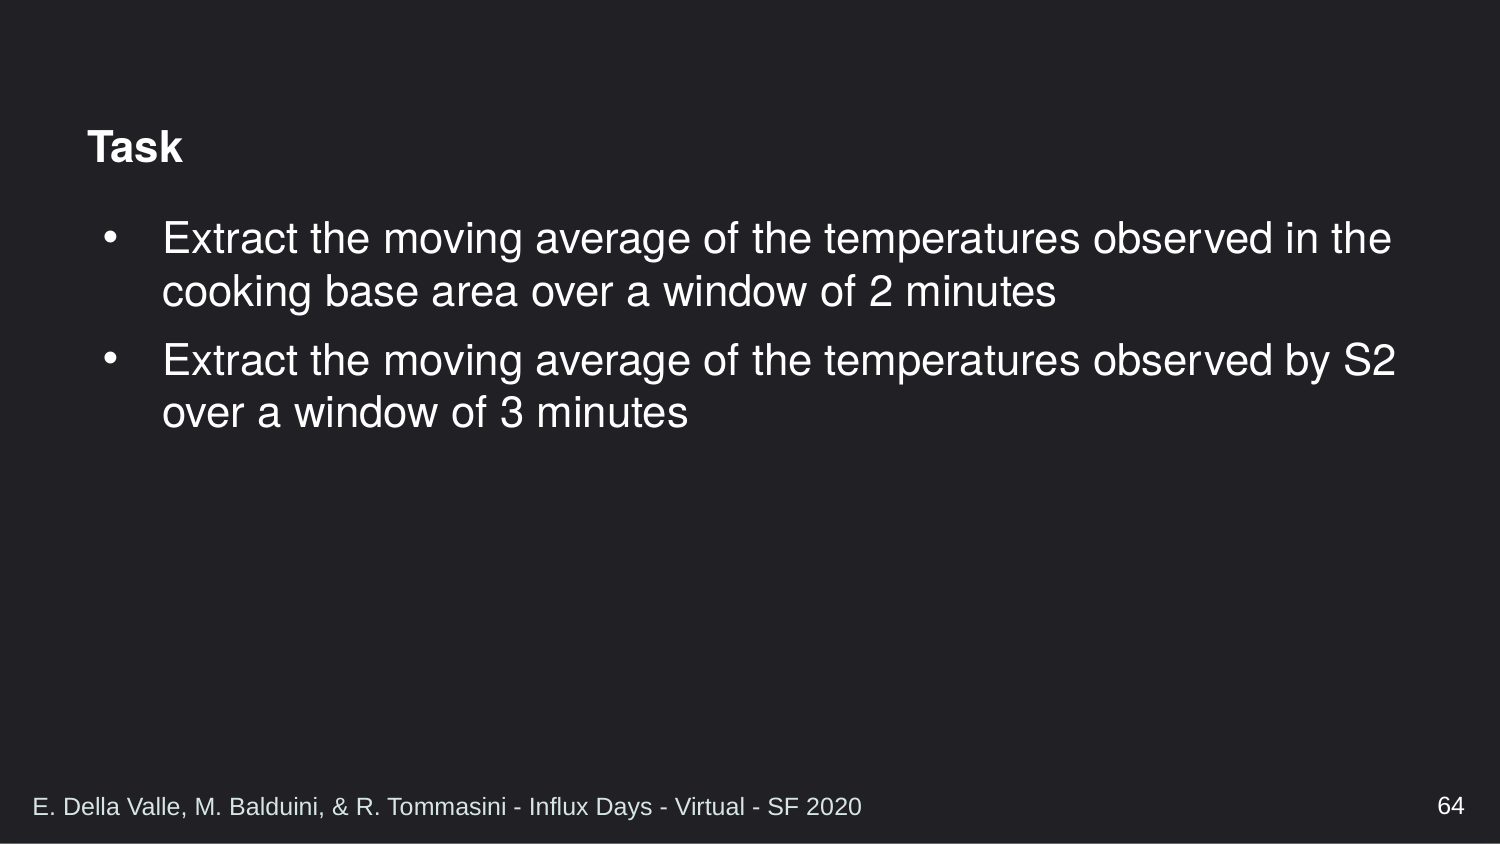

# Task
Extract the moving average of the temperatures observed in the cooking base area over a window of 2 minutes
Extract the moving average of the temperatures observed by S2 over a window of 3 minutes
64
E. Della Valle, M. Balduini, & R. Tommasini - Influx Days - Virtual - SF 2020